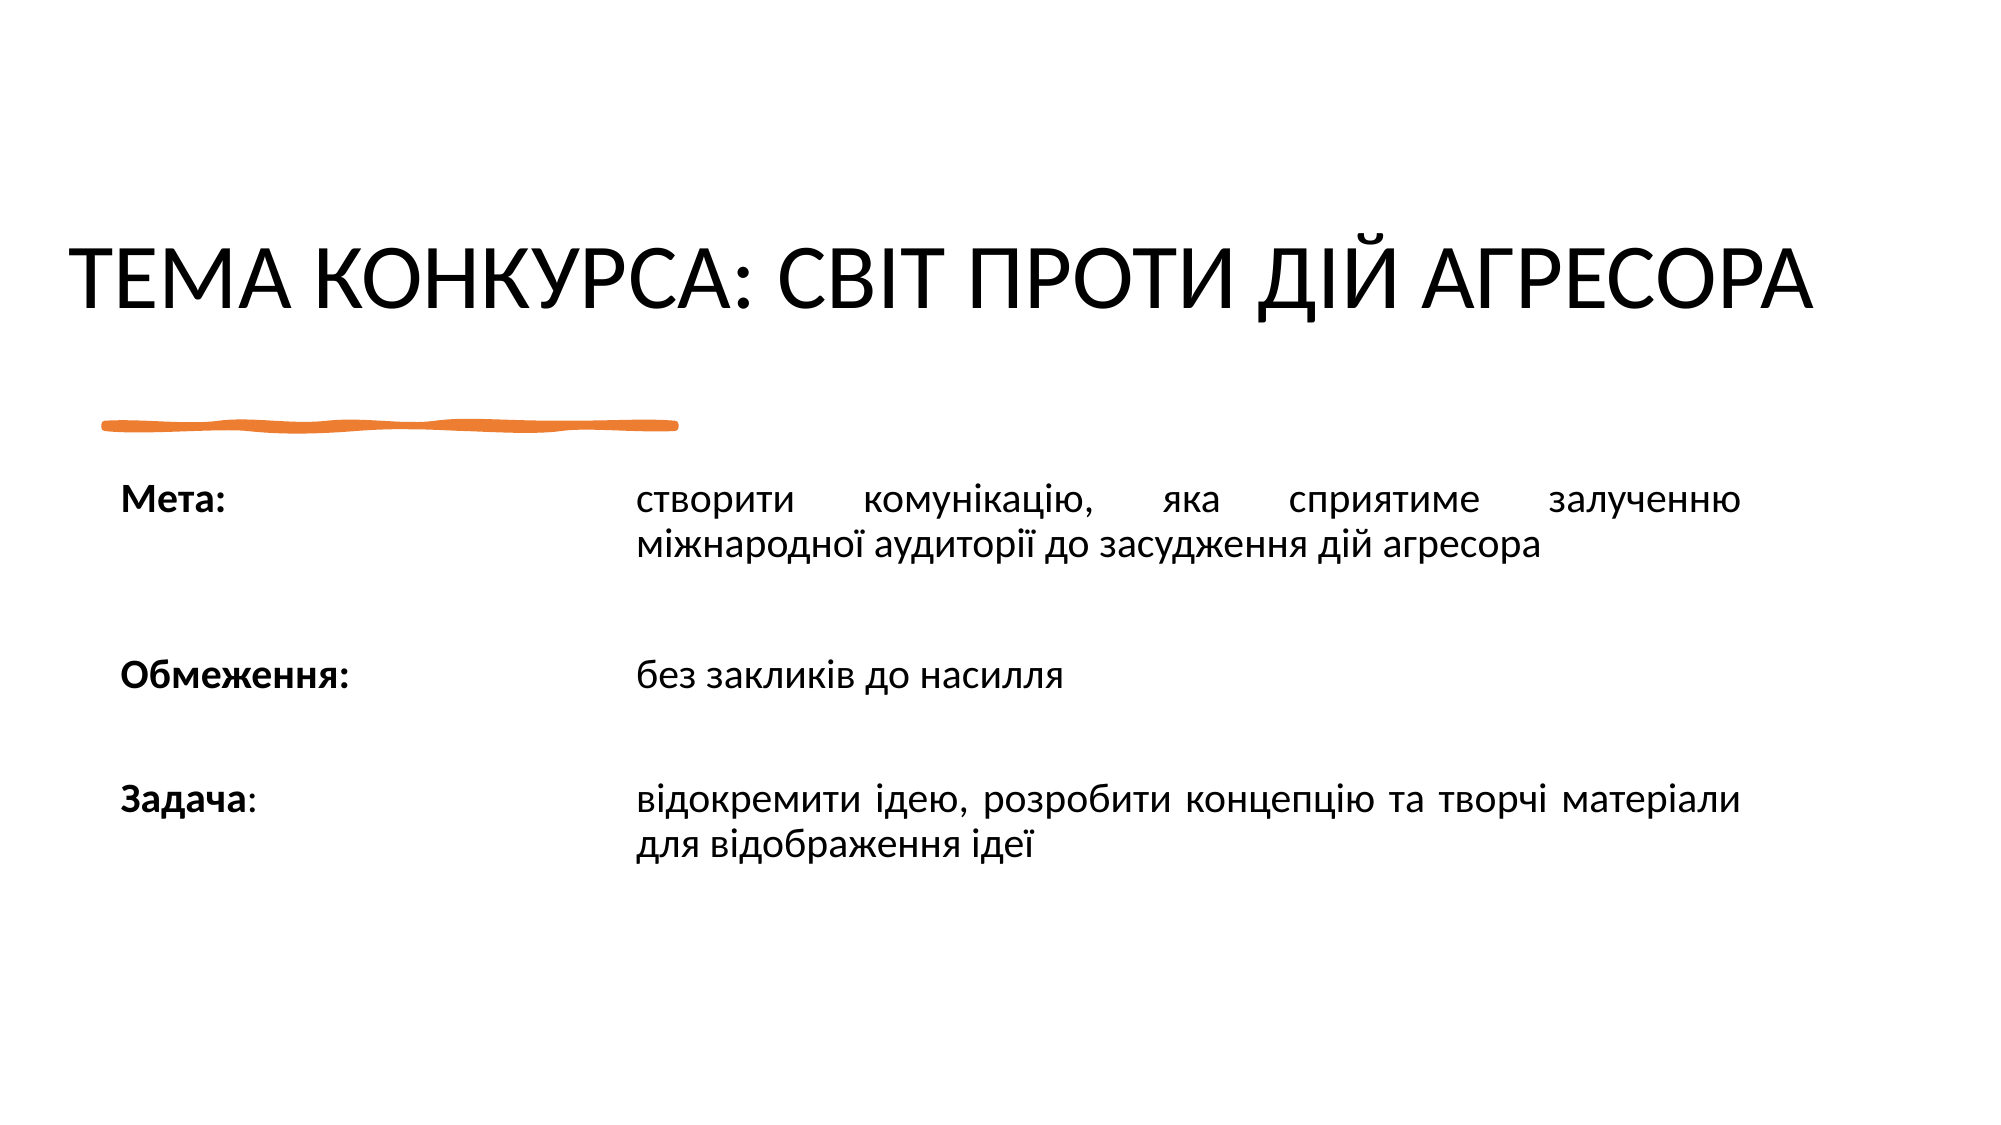

ТЕМА КОНКУРСА: СВІТ ПРОТИ ДІЙ АГРЕСОРА

Мета:
створити комунікацію, яка сприятиме залученню міжнародної аудиторії до засудження дій агресора
Обмеження:
без закликів до насилля
Задача:
відокремити ідею, розробити концепцію та творчі матеріали для відображення ідеї